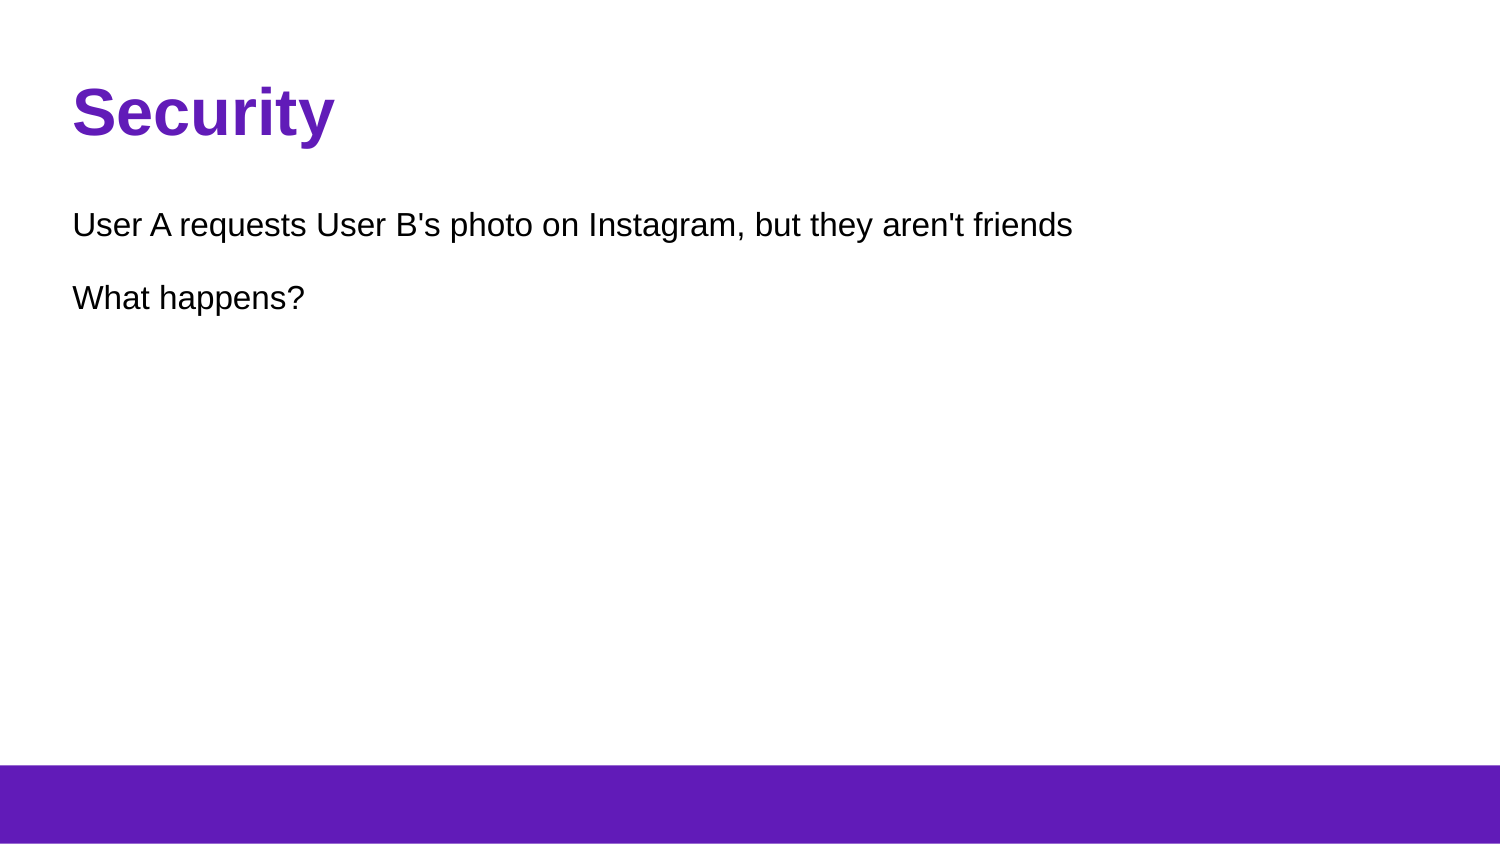

# Security
User A requests User B's photo on Instagram, but they aren't friends
What happens?